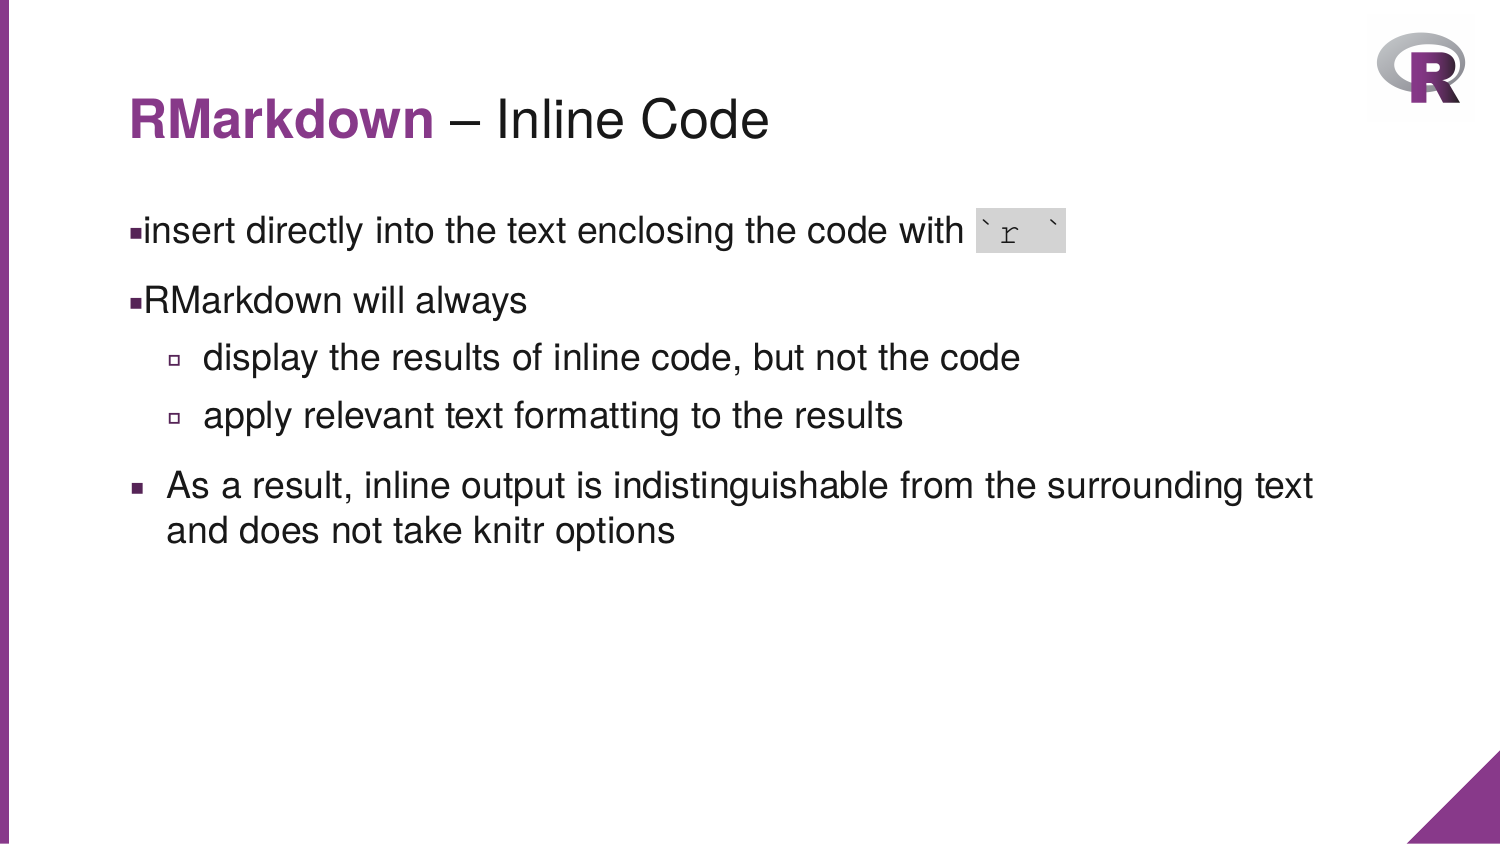

# RMarkdown – Inline Code
insert directly into the text enclosing the code with `r `
RMarkdown will always
display the results of inline code, but not the code
apply relevant text formatting to the results
As a result, inline output is indistinguishable from the surrounding text and does not take knitr options